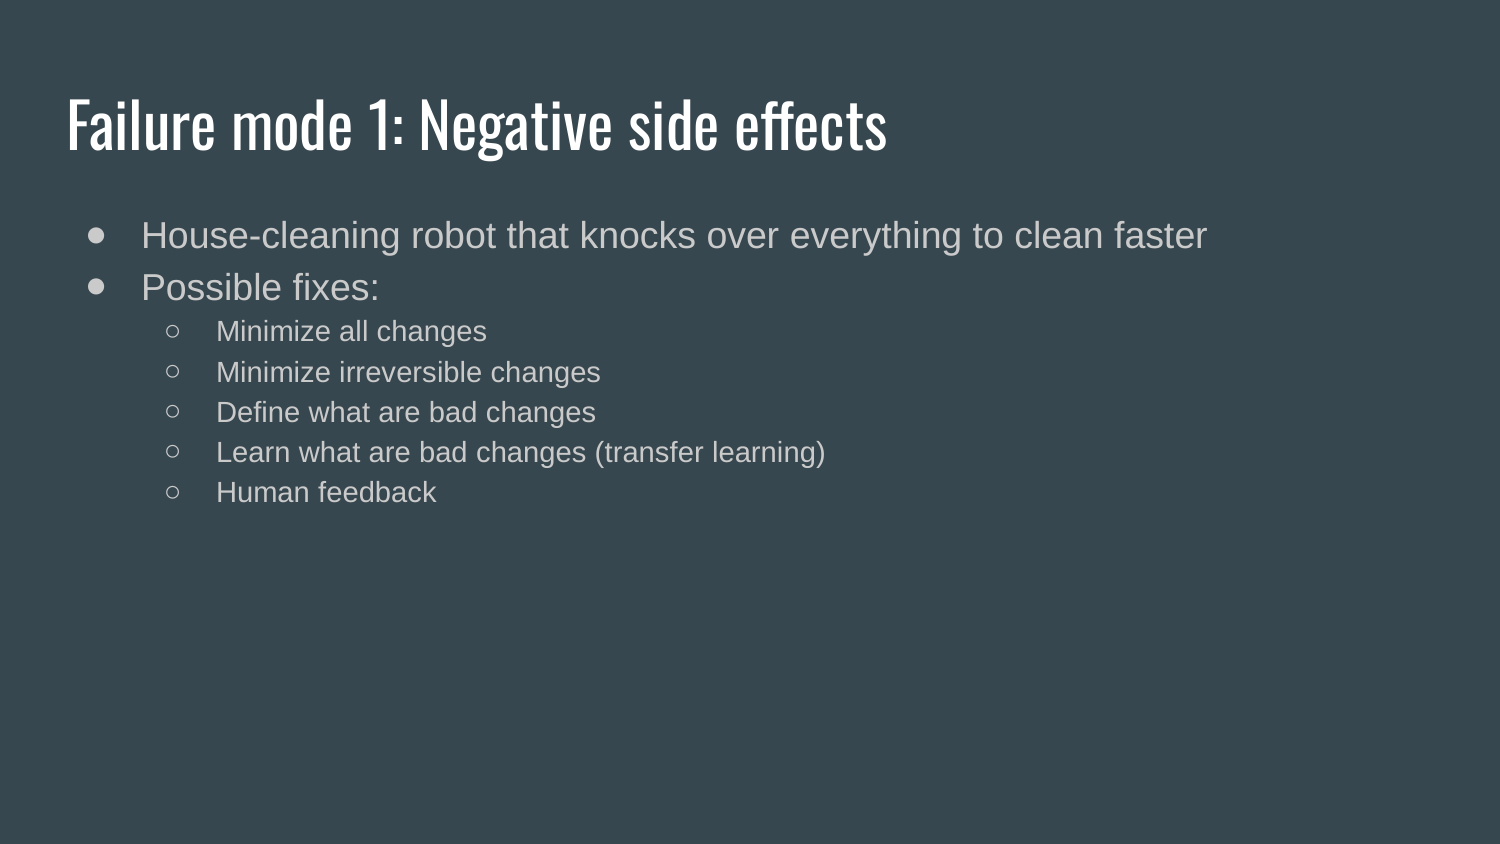

# Failure mode 1: Negative side effects
House-cleaning robot that knocks over everything to clean faster
Possible fixes:
Minimize all changes
Minimize irreversible changes
Define what are bad changes
Learn what are bad changes (transfer learning)
Human feedback